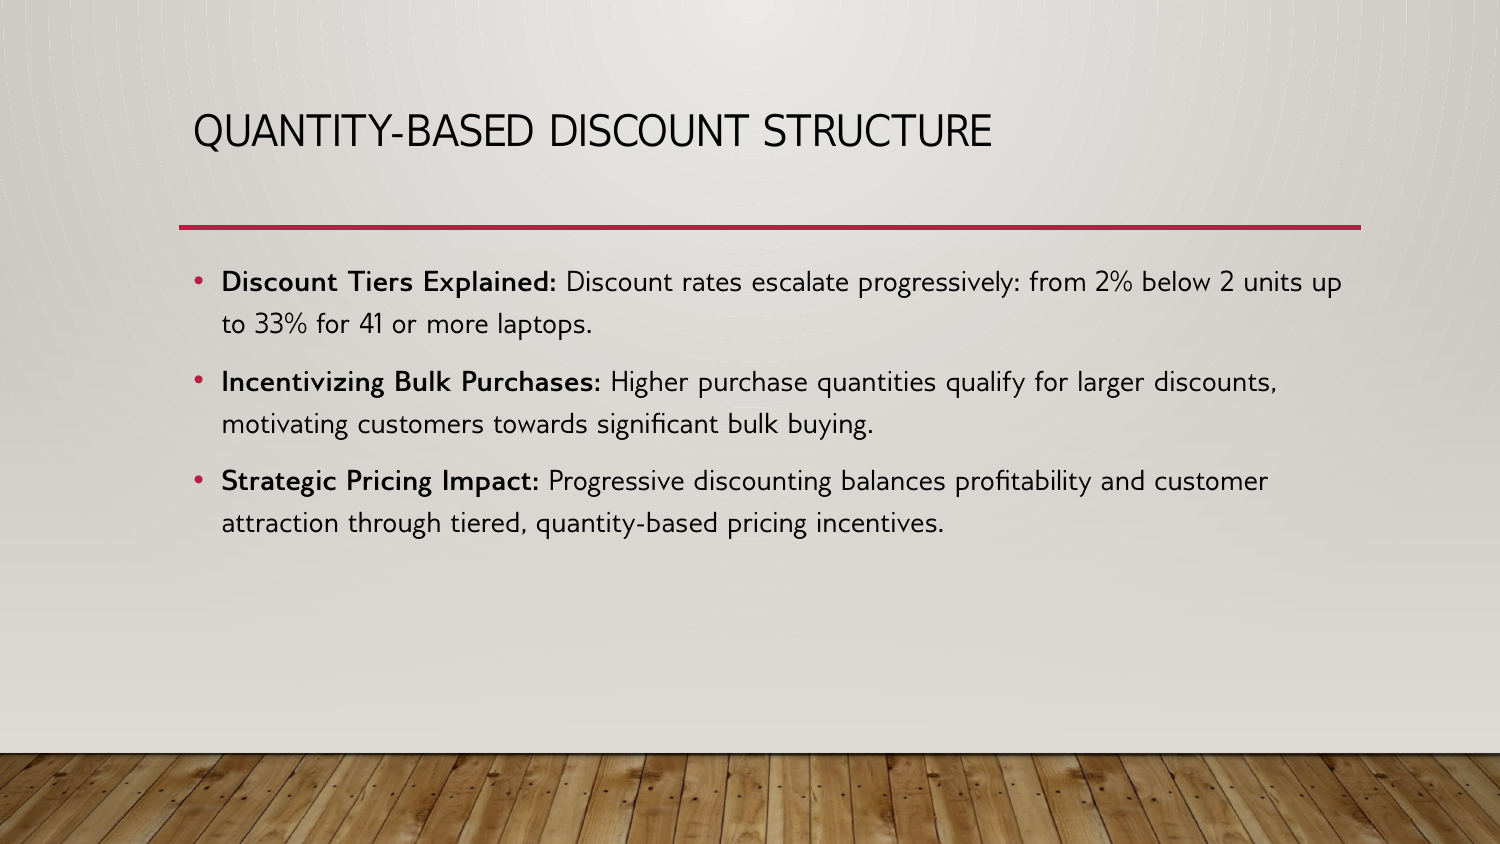

# Quantity-Based Discount Structure
Discount Tiers Explained: Discount rates escalate progressively: from 2% below 2 units up to 33% for 41 or more laptops.
Incentivizing Bulk Purchases: Higher purchase quantities qualify for larger discounts, motivating customers towards significant bulk buying.
Strategic Pricing Impact: Progressive discounting balances profitability and customer attraction through tiered, quantity-based pricing incentives.